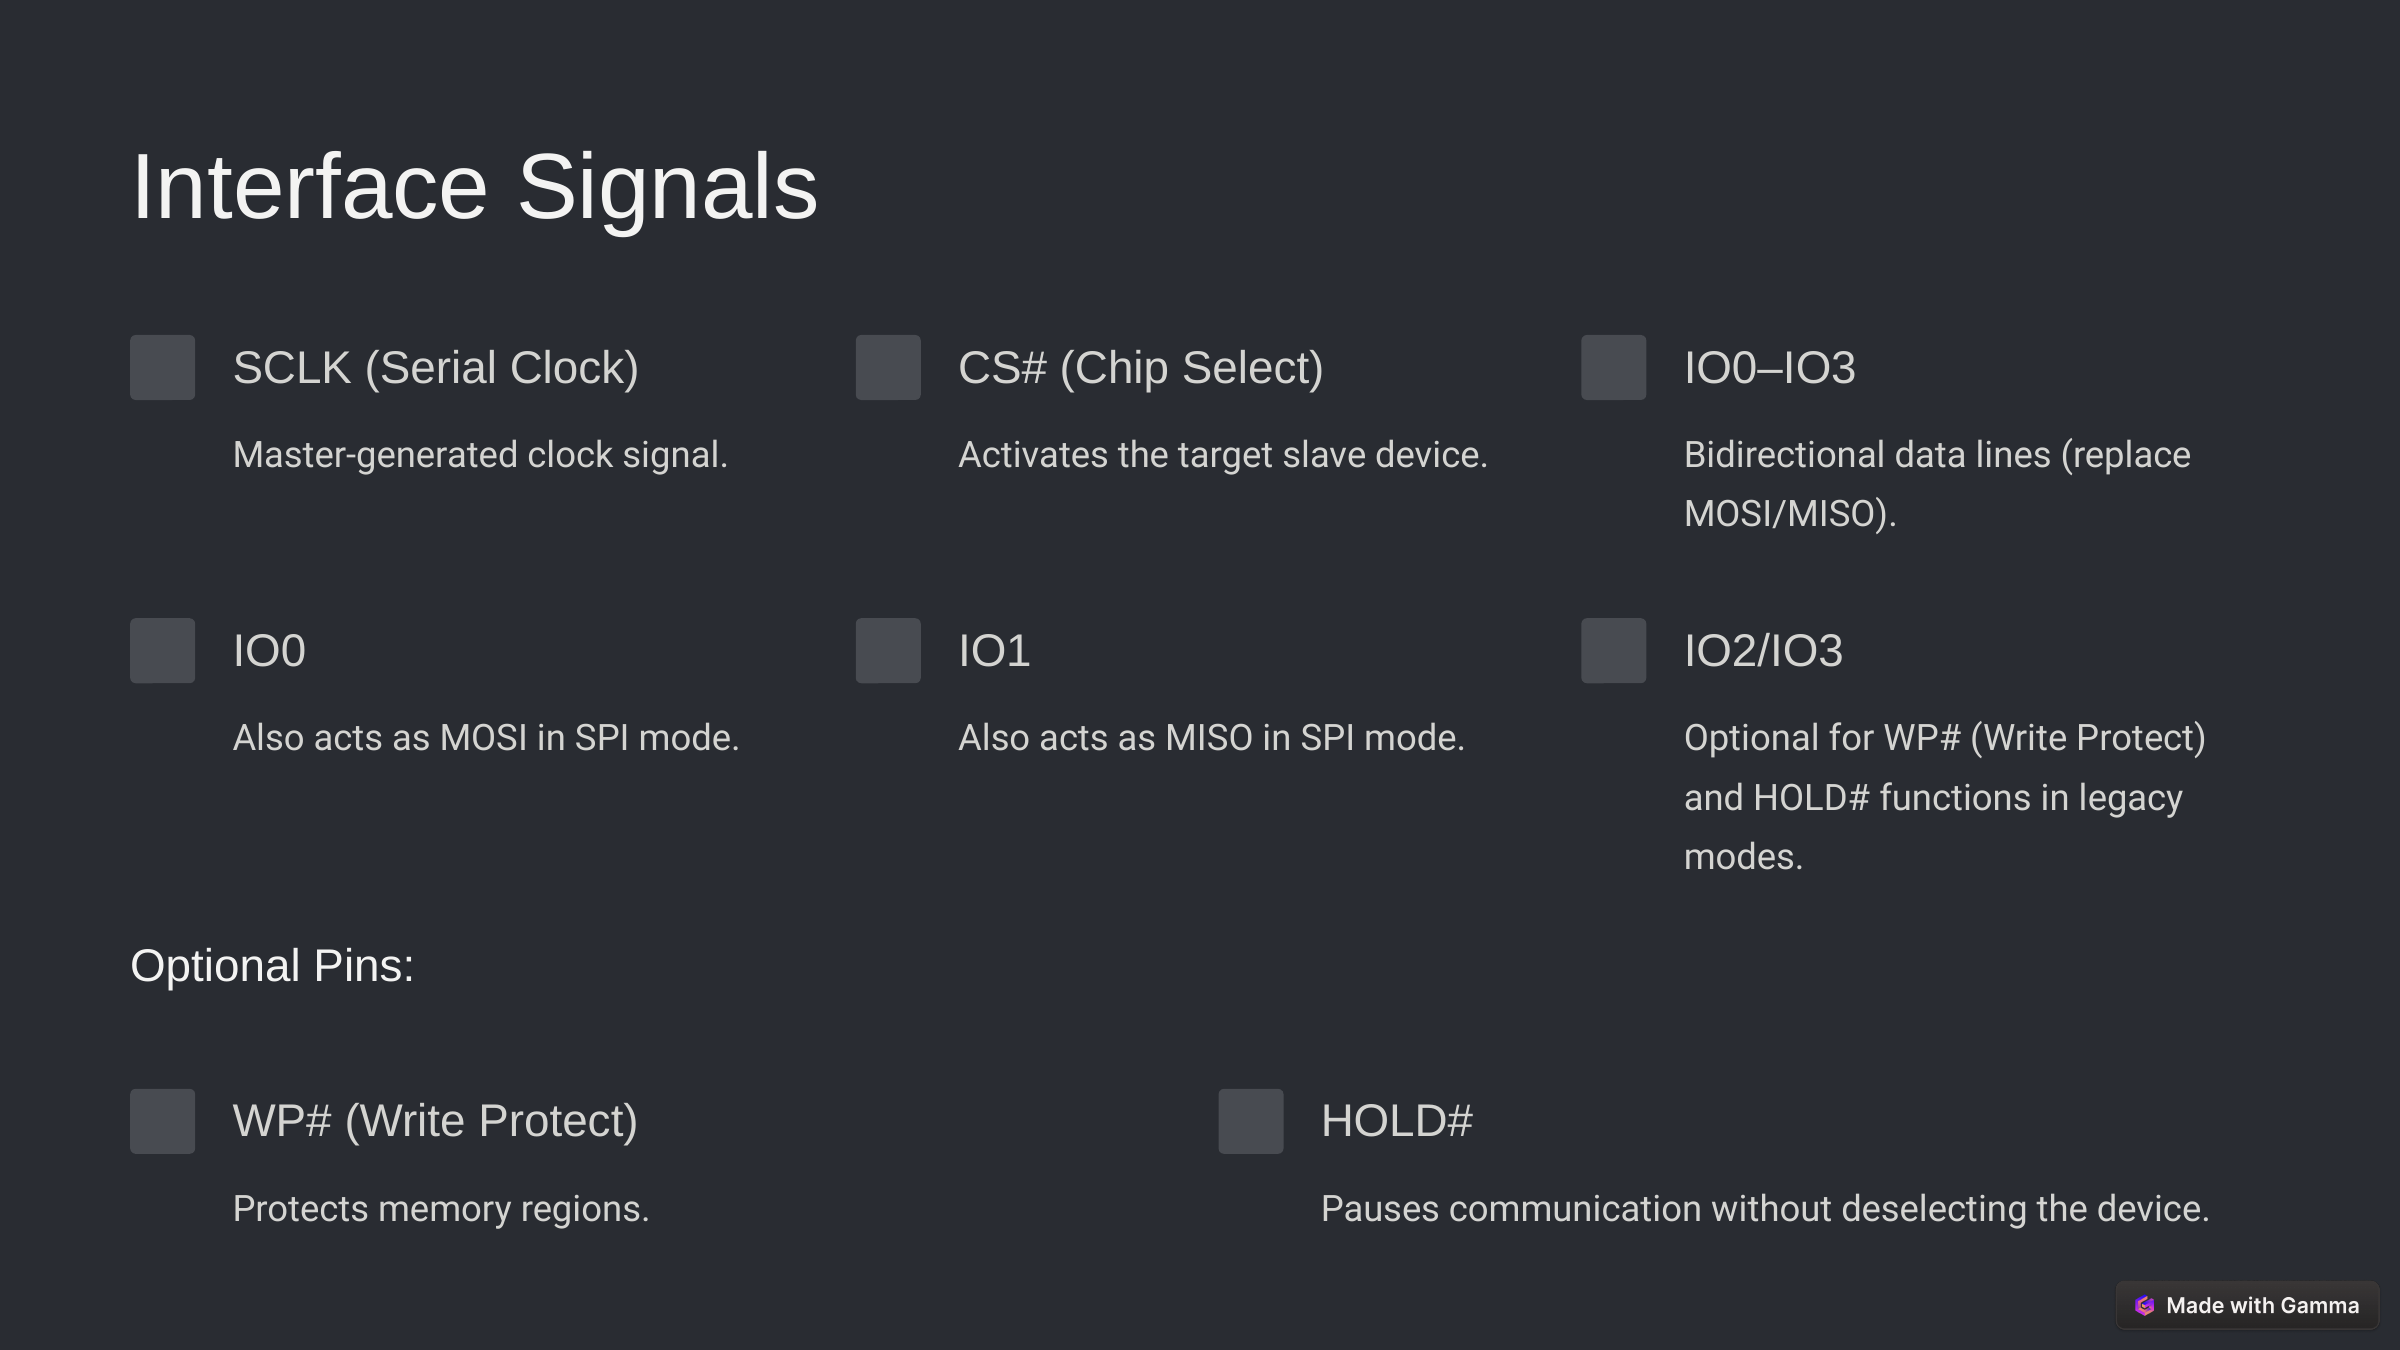

Interface Signals

SCLK (Serial Clock)

CS# (Chip Select)

IO0–IO3
Master-generated clock signal.
Activates the target slave device.
Bidirectional data lines (replace MOSI/MISO).

IO0

IO1

IO2/IO3
Also acts as MOSI in SPI mode.
Also acts as MISO in SPI mode.
Optional for WP# (Write Protect) and HOLD# functions in legacy modes.
Optional Pins:

WP# (Write Protect)

HOLD#
Protects memory regions.
Pauses communication without deselecting the device.